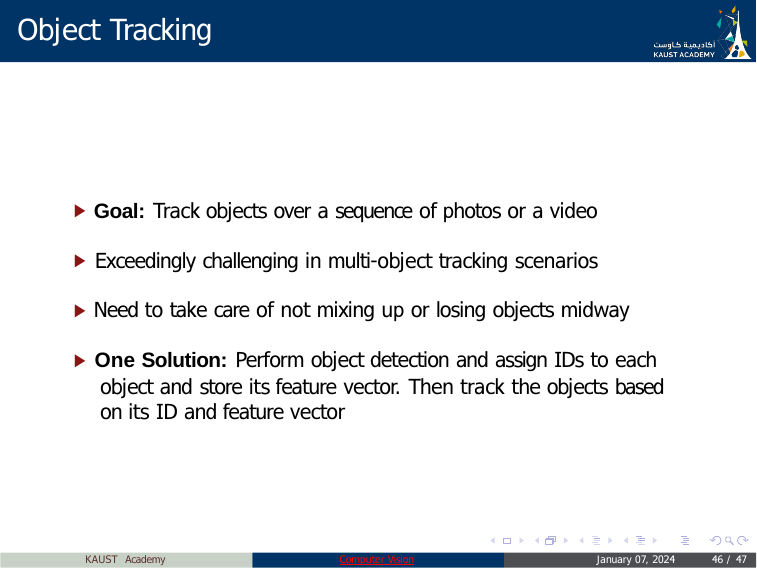

# Object Tracking
▶ Goal: Track objects over a sequence of photos or a video
▶ Exceedingly challenging in multi-object tracking scenarios
▶ Need to take care of not mixing up or losing objects midway
▶ One Solution: Perform object detection and assign IDs to each object and store its feature vector. Then track the objects based on its ID and feature vector